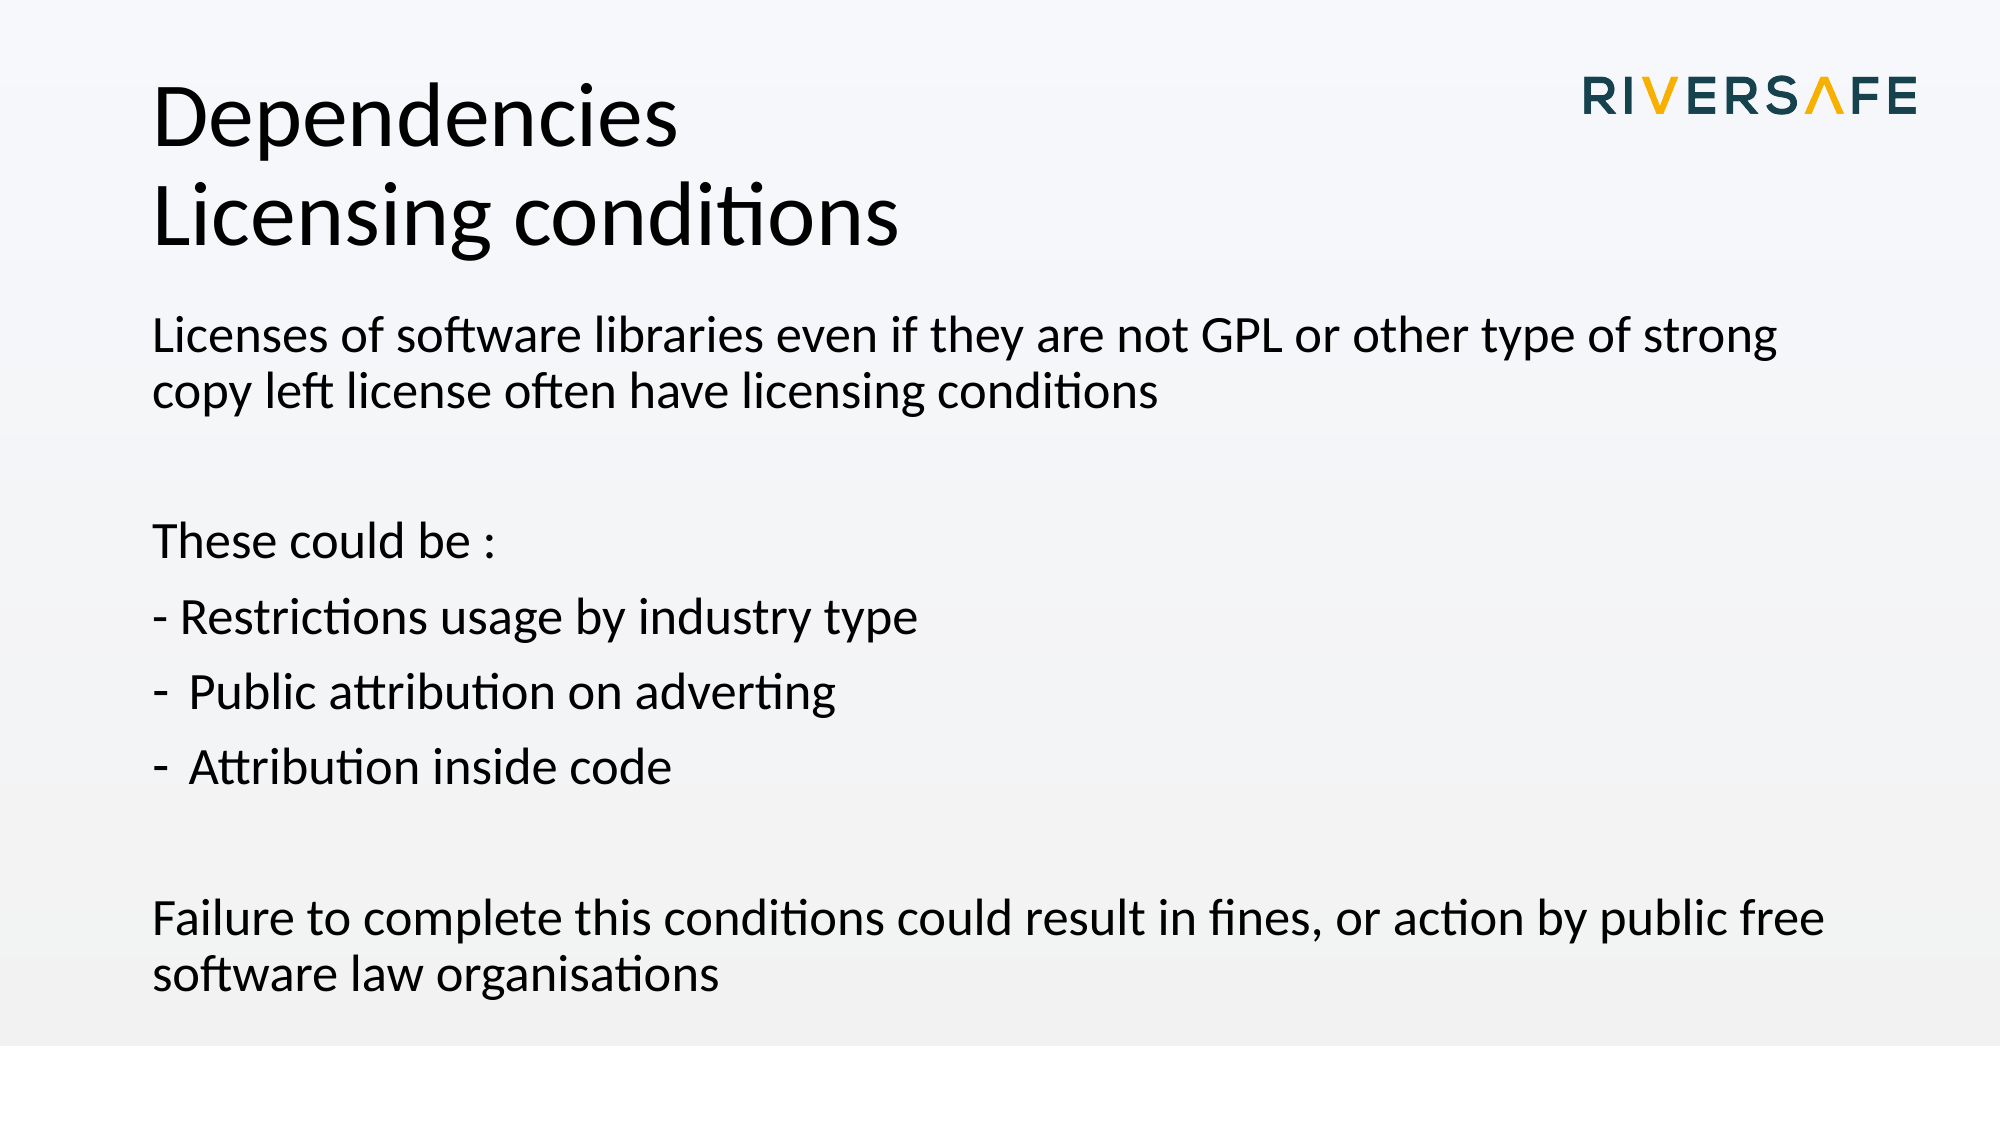

# Dependencies Licensing conditions
Licenses of software libraries even if they are not GPL or other type of strong copy left license often have licensing conditions

These could be :
- Restrictions usage by industry type
Public attribution on adverting
Attribution inside code

Failure to complete this conditions could result in fines, or action by public free software law organisations